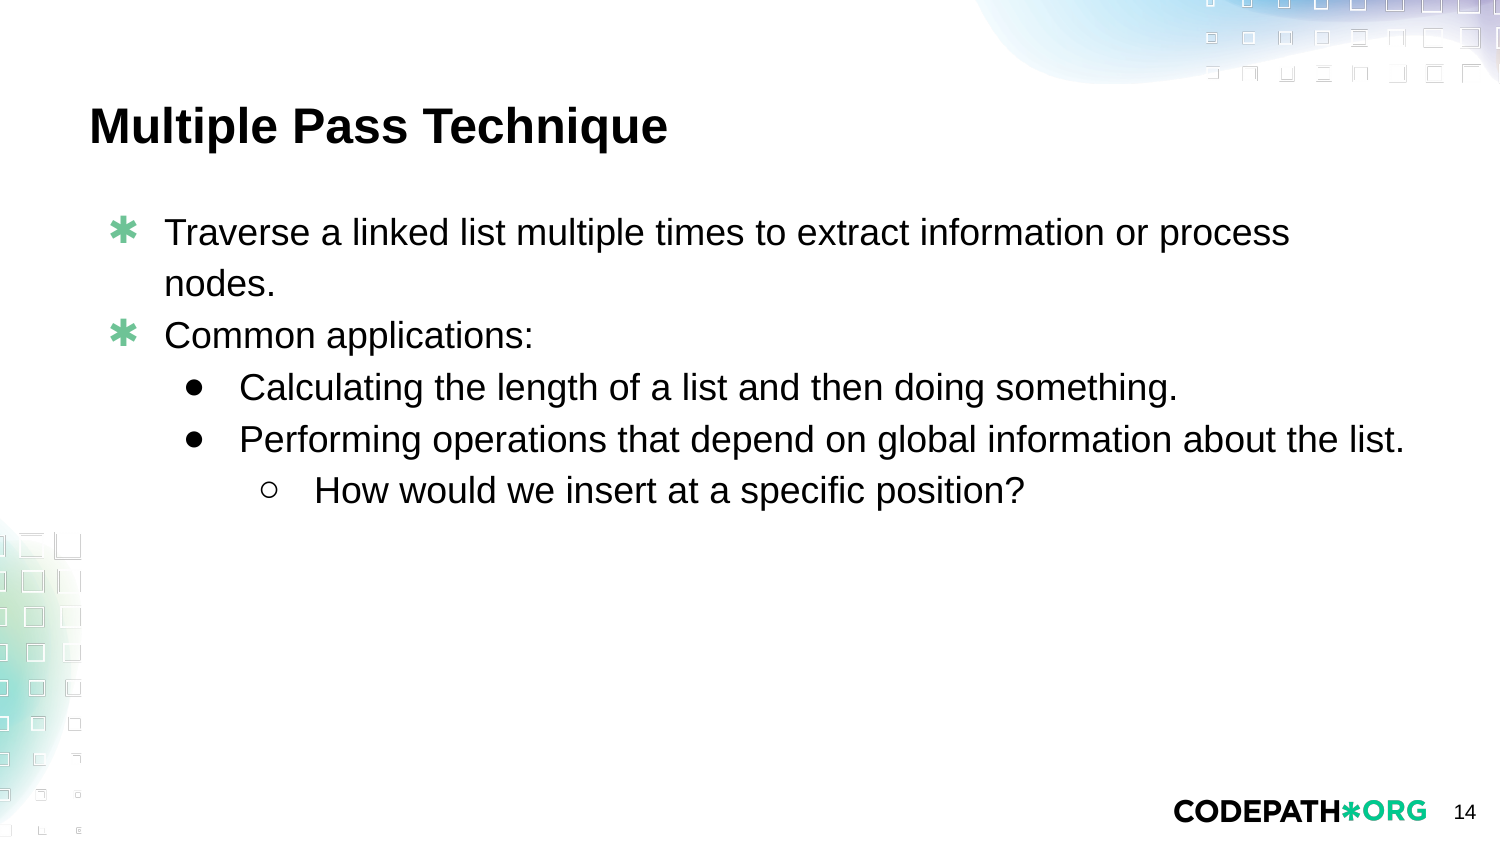

# Multiple Pass Technique
Traverse a linked list multiple times to extract information or process nodes.
Common applications:
Calculating the length of a list and then doing something.
Performing operations that depend on global information about the list.
How would we insert at a specific position?
14